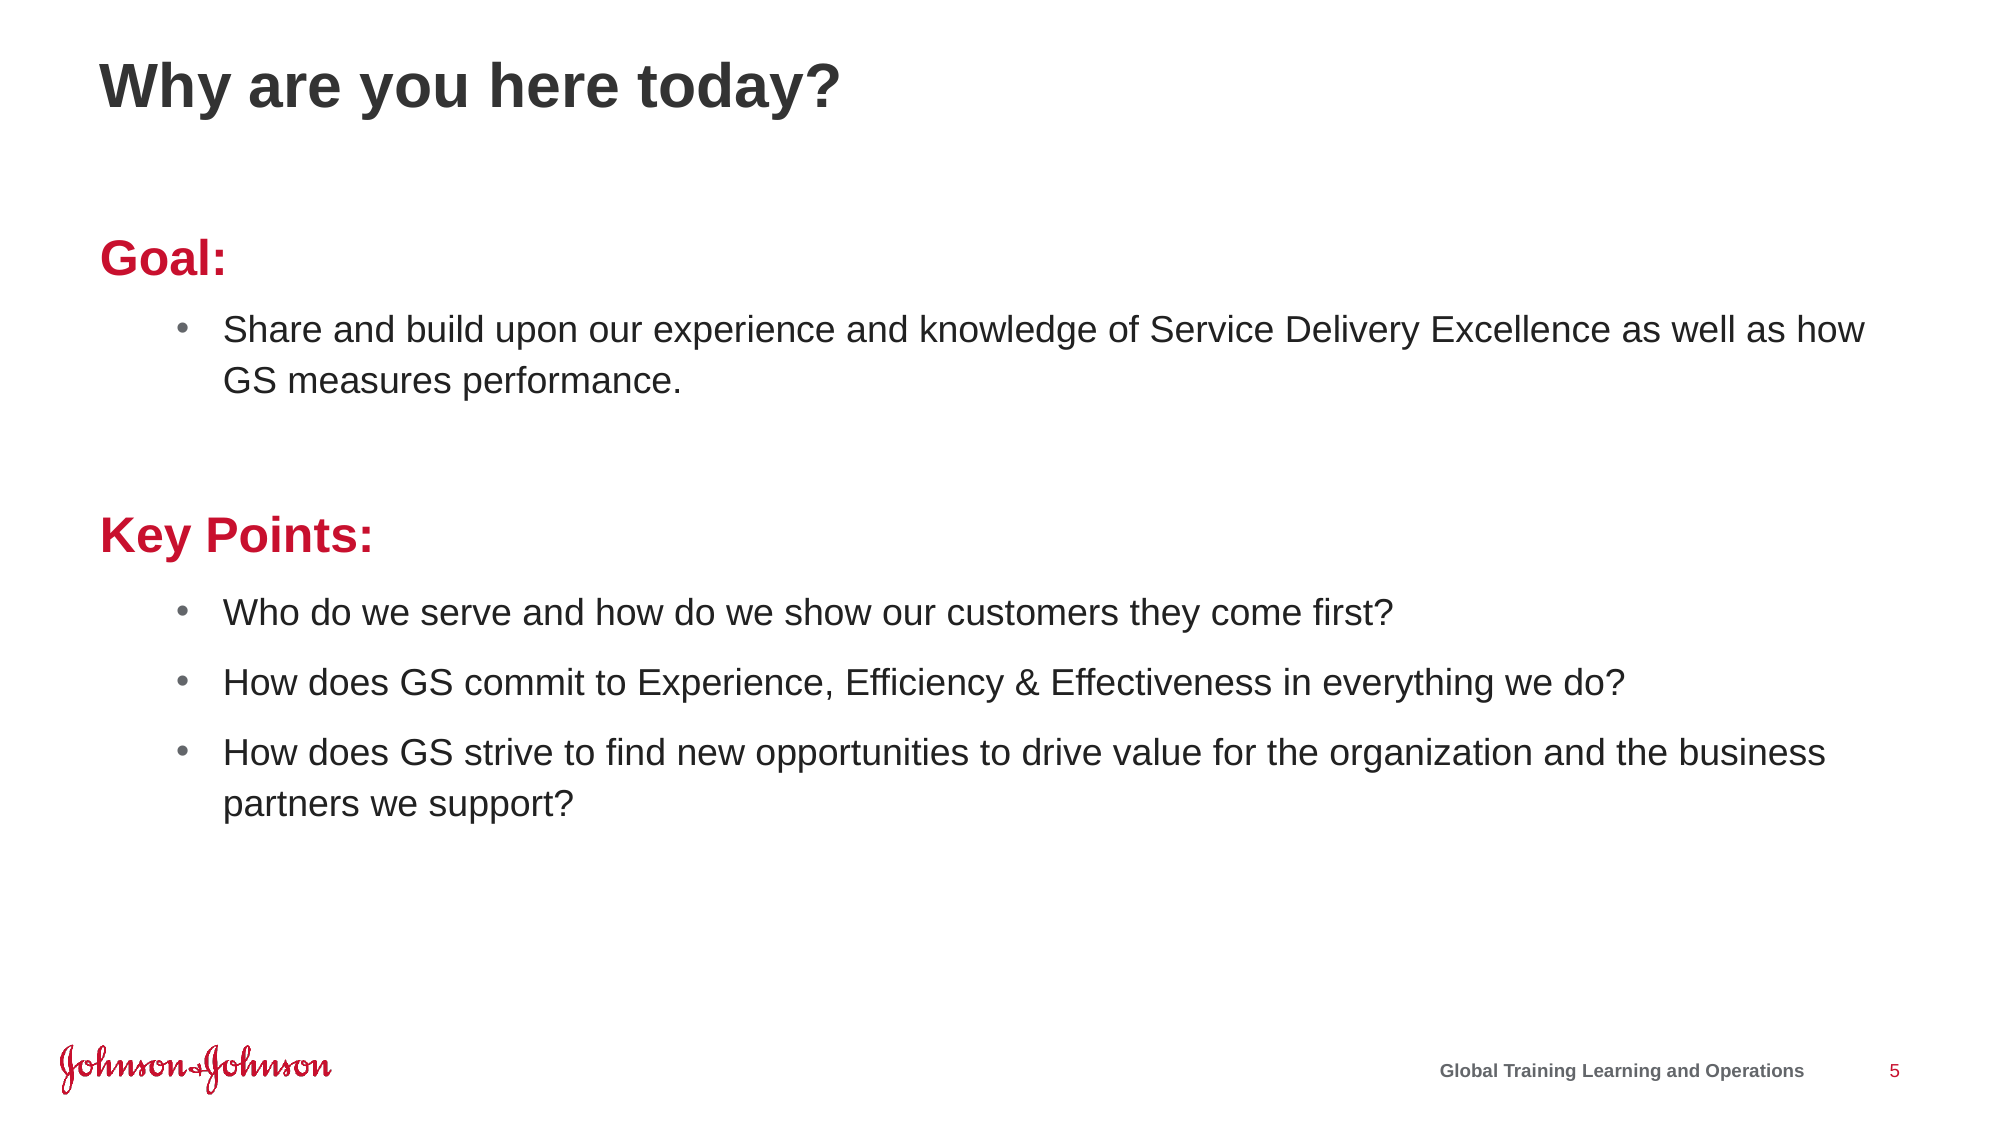

# Why are you here today?
Goal:
Share and build upon our experience and knowledge of Service Delivery Excellence as well as how GS measures performance.

Key Points:
Who do we serve and how do we show our customers they come first?
How does GS commit to Experience, Efficiency & Effectiveness in everything we do?
How does GS strive to find new opportunities to drive value for the organization and the business partners we support?

5